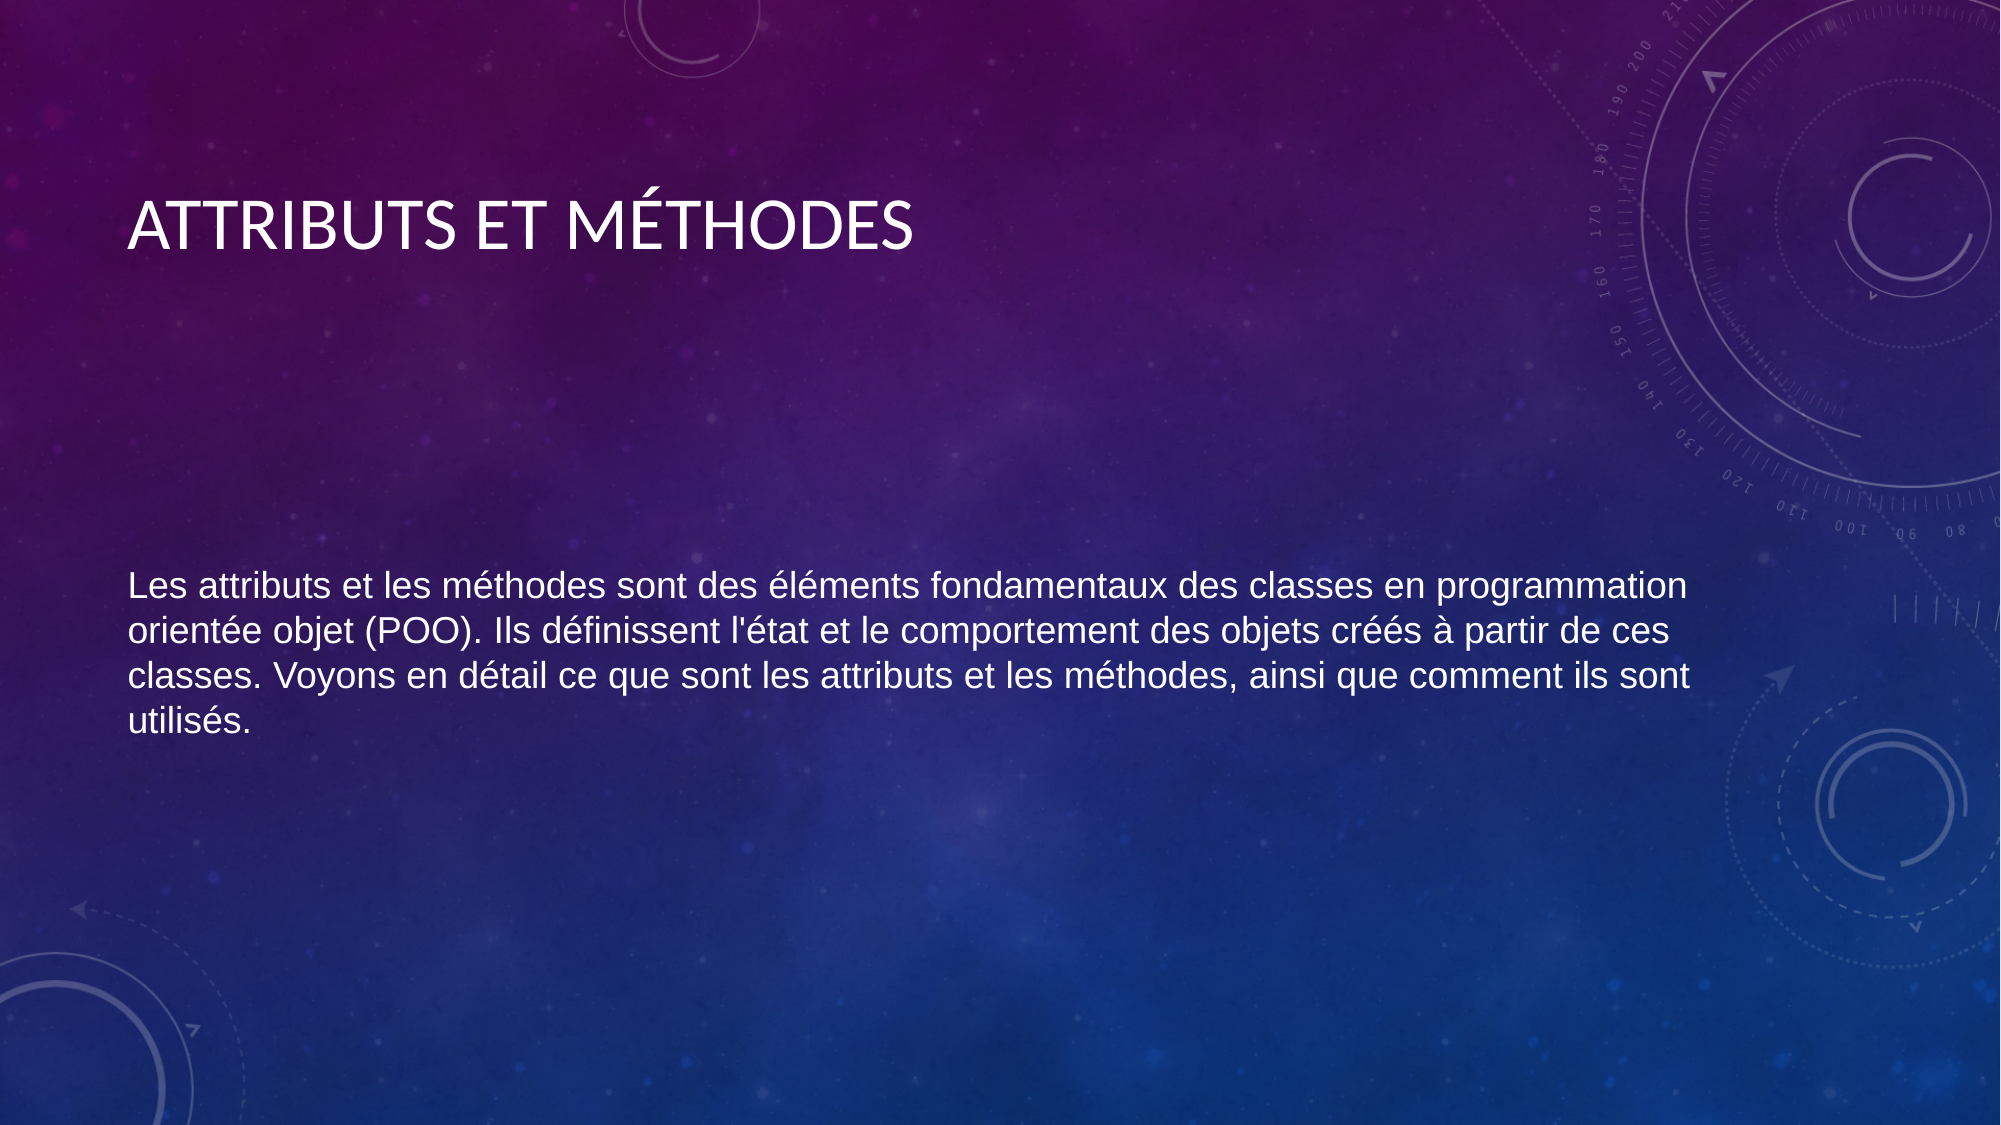

# attributs et méthodes
Les attributs et les méthodes sont des éléments fondamentaux des classes en programmation orientée objet (POO). Ils définissent l'état et le comportement des objets créés à partir de ces classes. Voyons en détail ce que sont les attributs et les méthodes, ainsi que comment ils sont utilisés.